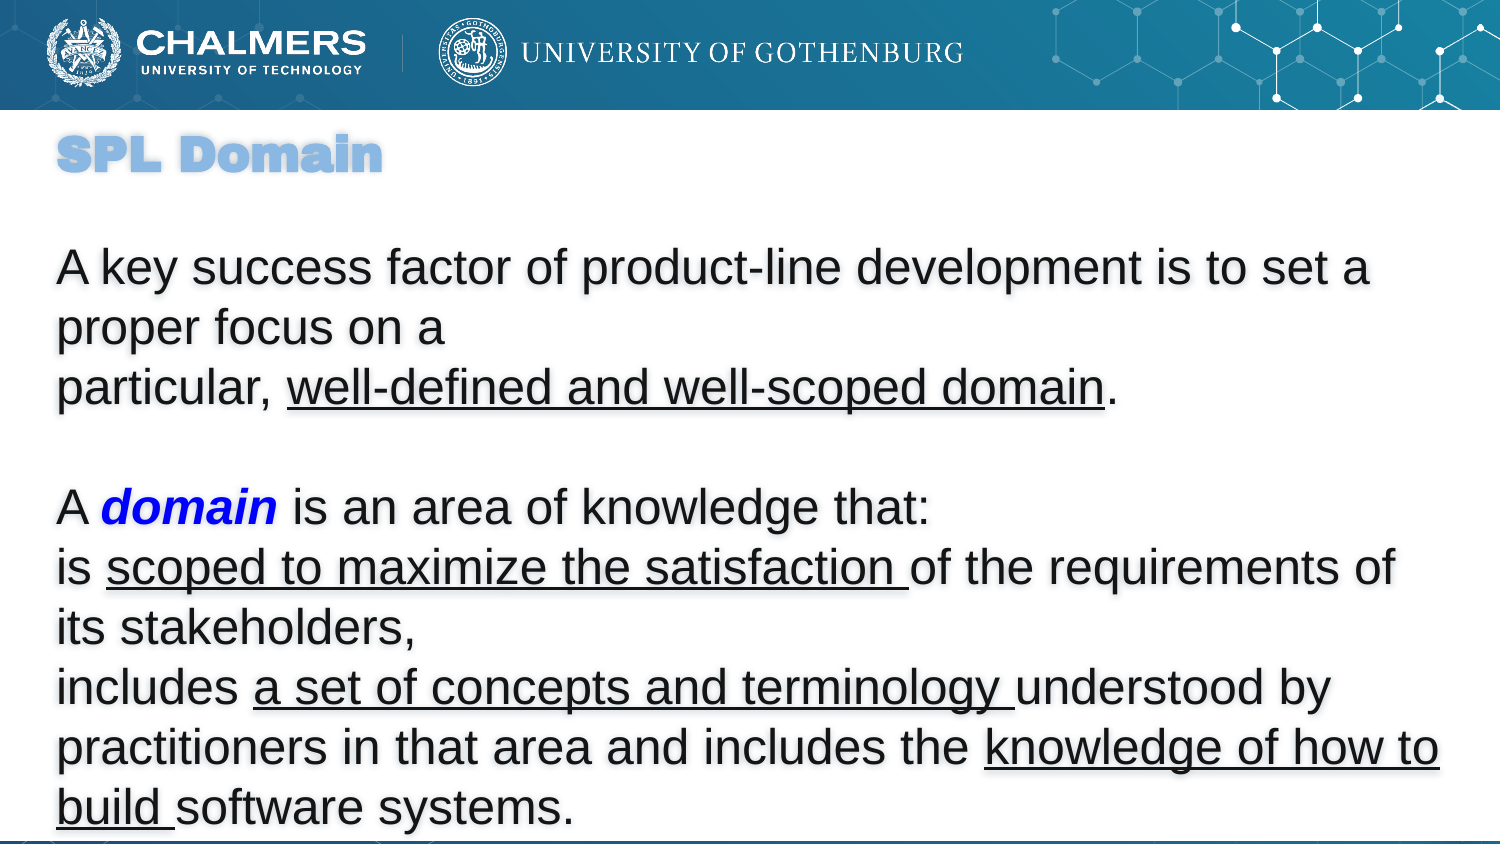

# SPL Domain
A key success factor of product-line development is to set a proper focus on a
particular, well-defined and well-scoped domain.

A domain is an area of knowledge that:
is scoped to maximize the satisfaction of the requirements of its stakeholders,
includes a set of concepts and terminology understood by practitioners in that area and includes the knowledge of how to build software systems.